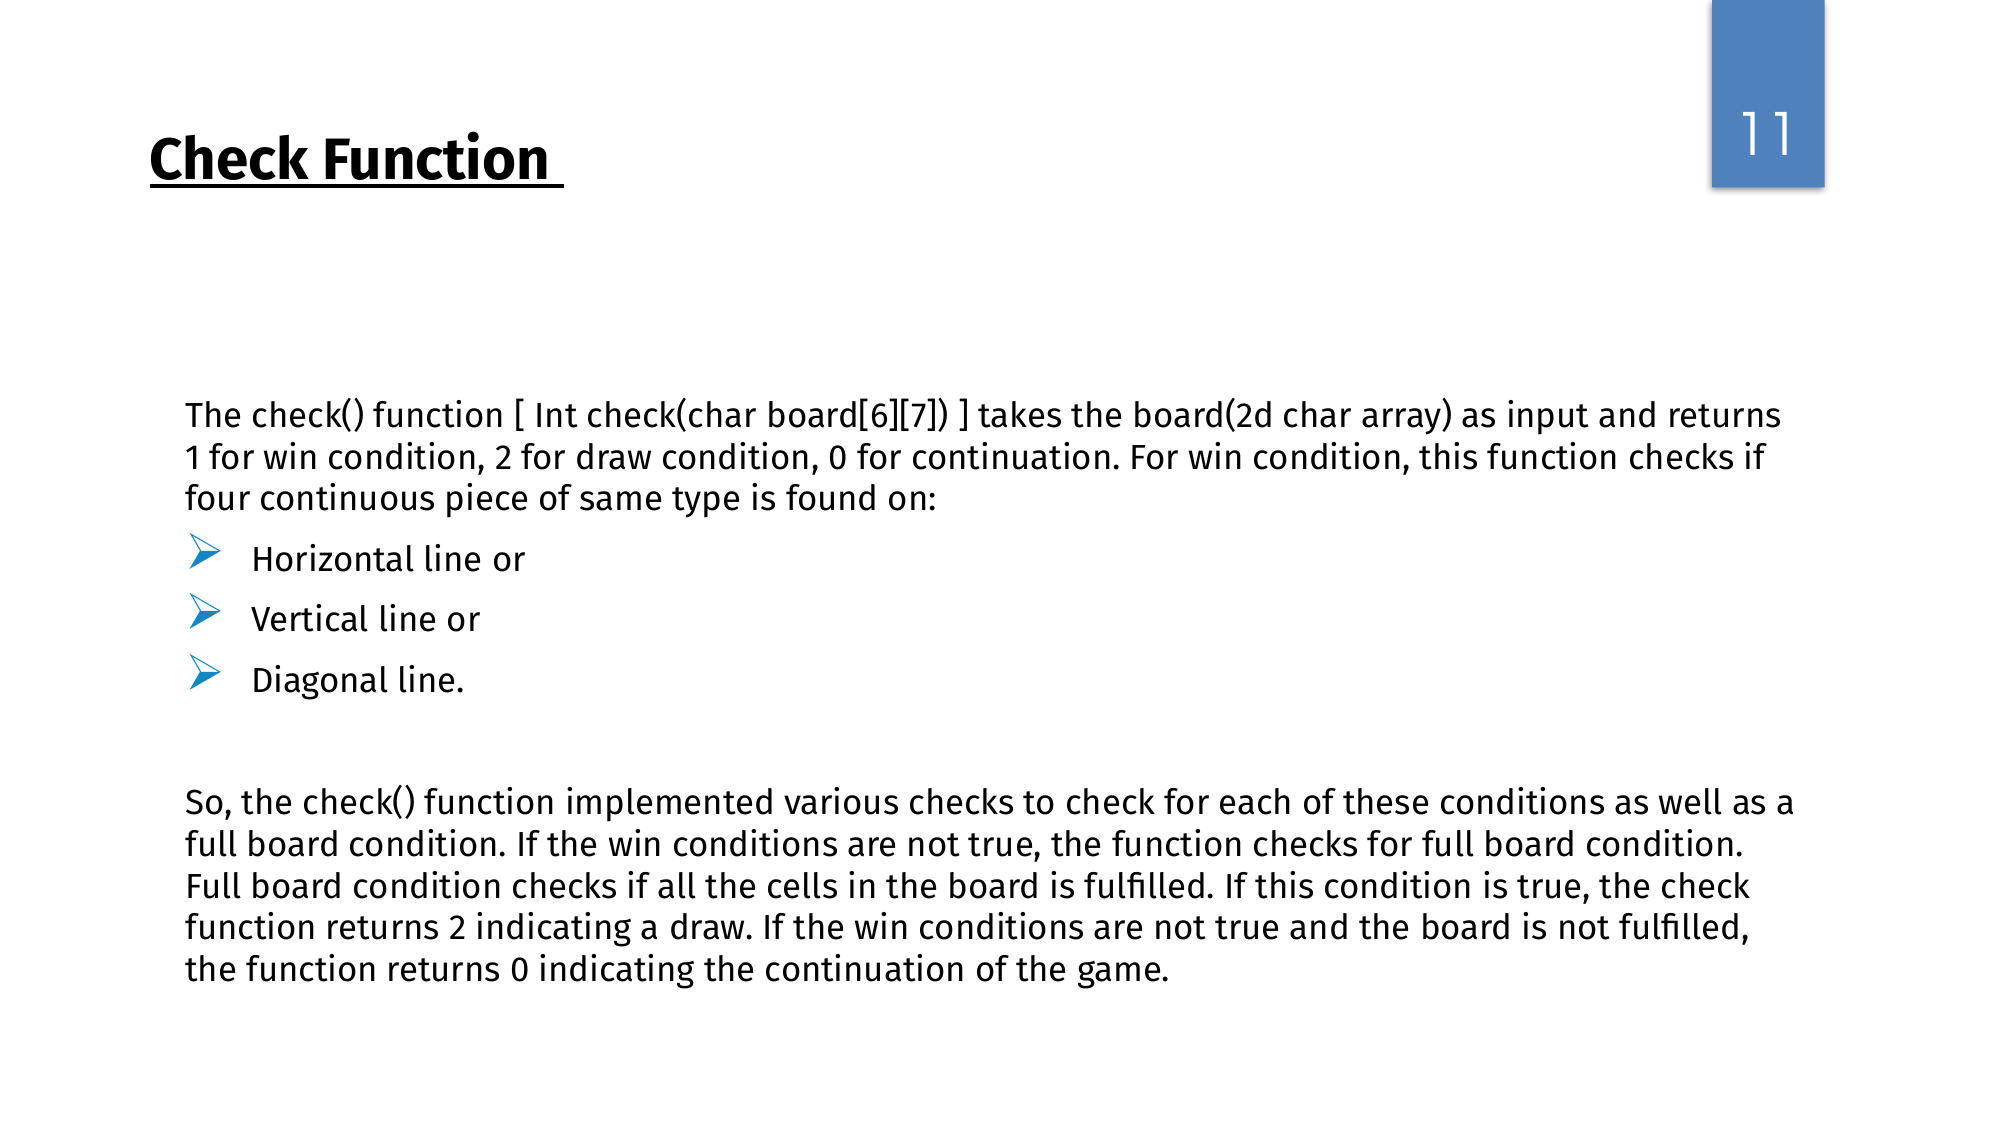

11
Check Function
The check() function [ Int check(char board[6][7]) ] takes the board(2d char array) as input and returns 1 for win condition, 2 for draw condition, 0 for continuation. For win condition, this function checks if four continuous piece of same type is found on:
 Horizontal line or
 Vertical line or
 Diagonal line.

So, the check() function implemented various checks to check for each of these conditions as well as a full board condition. If the win conditions are not true, the function checks for full board condition. Full board condition checks if all the cells in the board is fulfilled. If this condition is true, the check function returns 2 indicating a draw. If the win conditions are not true and the board is not fulfilled, the function returns 0 indicating the continuation of the game.